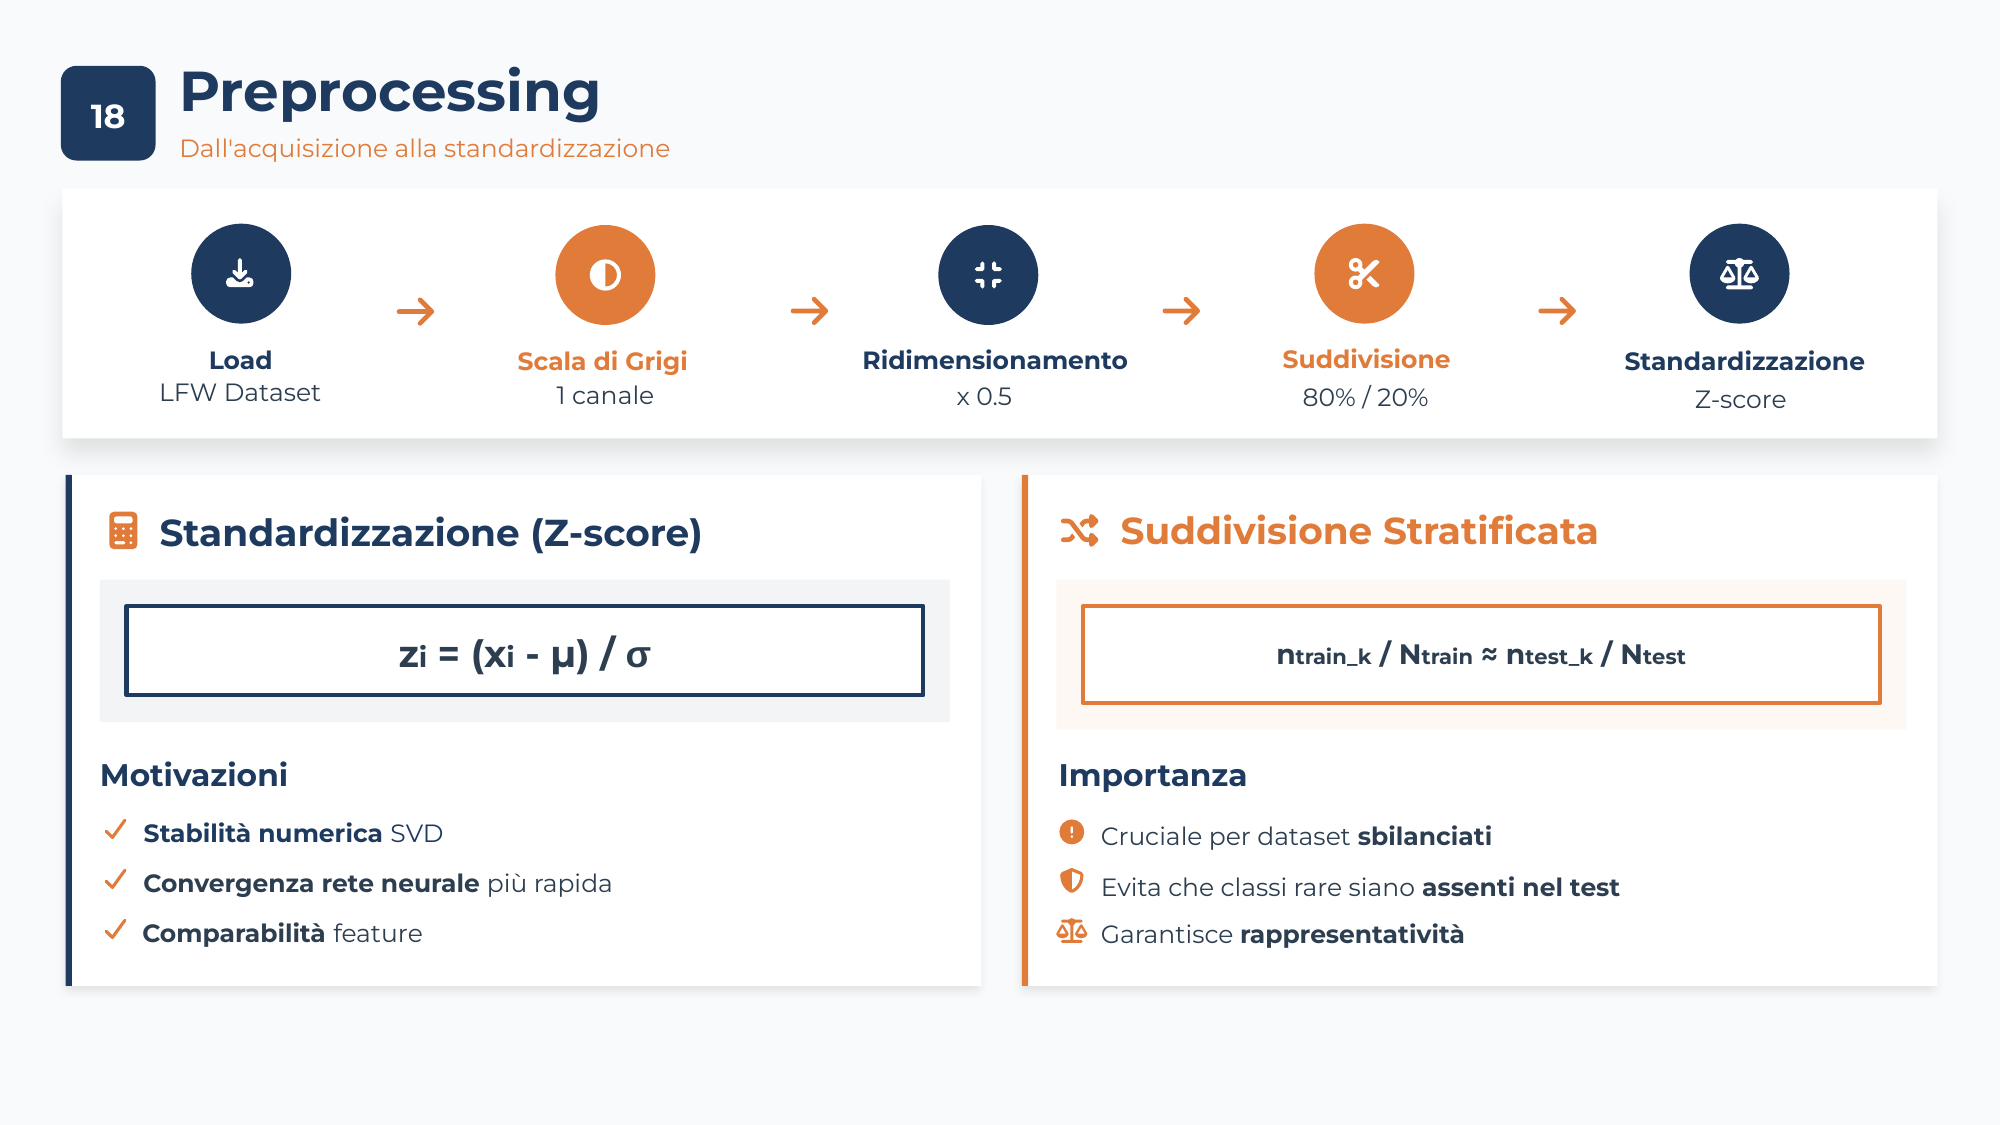

Preprocessing
18

20
Dall'acquisizione alla standardizzazione

Suddivisione
Load
Ridimensionamento
Scala di Grigi
Standardizzazione
LFW Dataset
1 canale
x 0.5
80% / 20%
Z-score

Suddivisione Stratificata
Standardizzazione (Z-score)

zi = (xi - μ) / σ
ntrain_k / Ntrain ≈ ntest_k / Ntest
Motivazioni
Importanza
Cruciale per dataset sbilanciati
Stabilità numerica SVD

Convergenza rete neurale più rapida
Evita che classi rare siano assenti nel test

Garantisce rappresentatività
Comparabilità feature